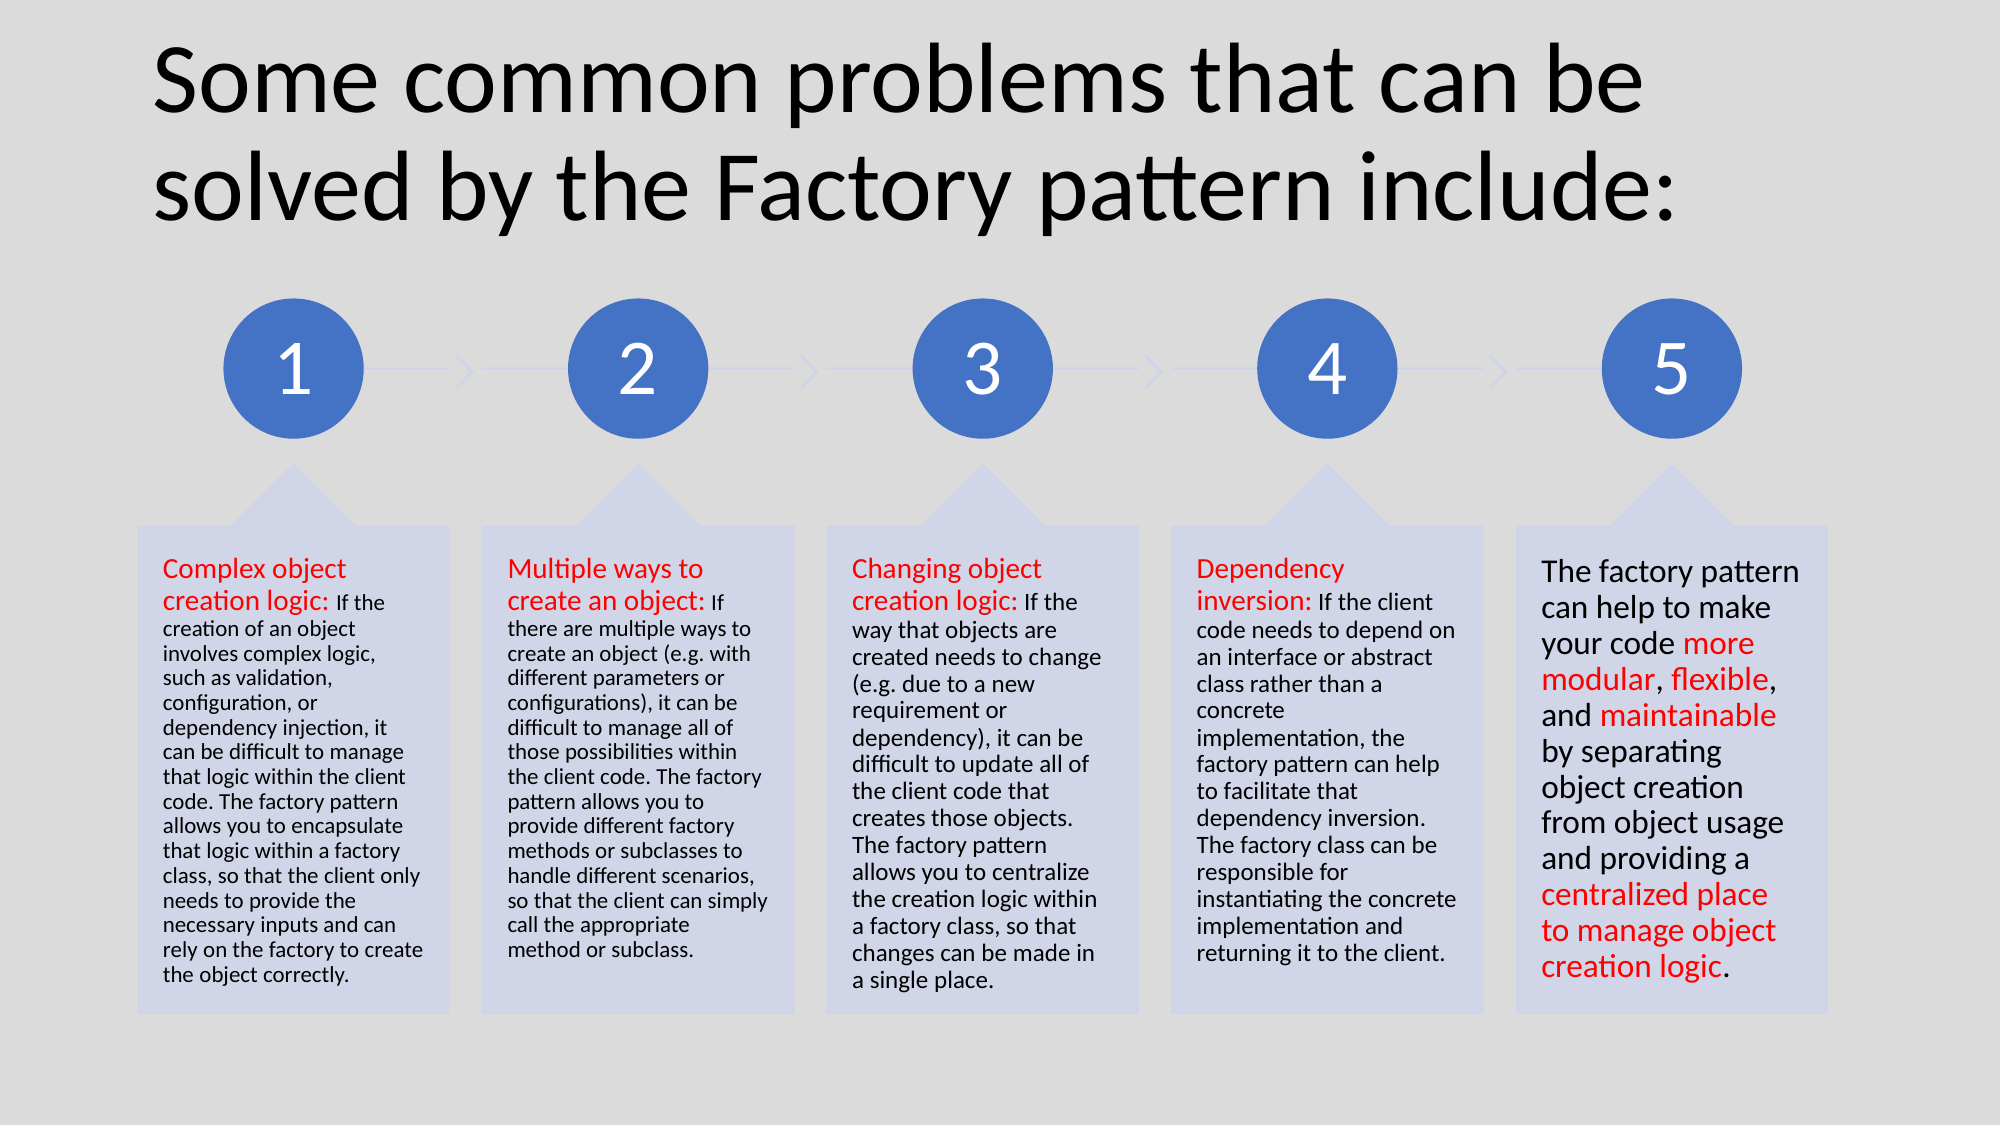

# Some common problems that can be solved by the Factory pattern include:
1
Complex object creation logic: If the creation of an object involves complex logic, such as validation, configuration, or dependency injection, it can be difficult to manage that logic within the client code. The factory pattern allows you to encapsulate that logic within a factory class, so that the client only needs to provide the necessary inputs and can rely on the factory to create the object correctly.
2
Multiple ways to create an object: If there are multiple ways to create an object (e.g. with different parameters or configurations), it can be difficult to manage all of those possibilities within the client code. The factory pattern allows you to provide different factory methods or subclasses to handle different scenarios, so that the client can simply call the appropriate method or subclass.
3
Changing object creation logic: If the way that objects are created needs to change (e.g. due to a new requirement or dependency), it can be difficult to update all of the client code that creates those objects. The factory pattern allows you to centralize the creation logic within a factory class, so that changes can be made in a single place.
4
Dependency inversion: If the client code needs to depend on an interface or abstract class rather than a concrete implementation, the factory pattern can help to facilitate that dependency inversion. The factory class can be responsible for instantiating the concrete implementation and returning it to the client.
5
The factory pattern can help to make your code more modular, flexible, and maintainable by separating object creation from object usage and providing a centralized place to manage object creation logic.